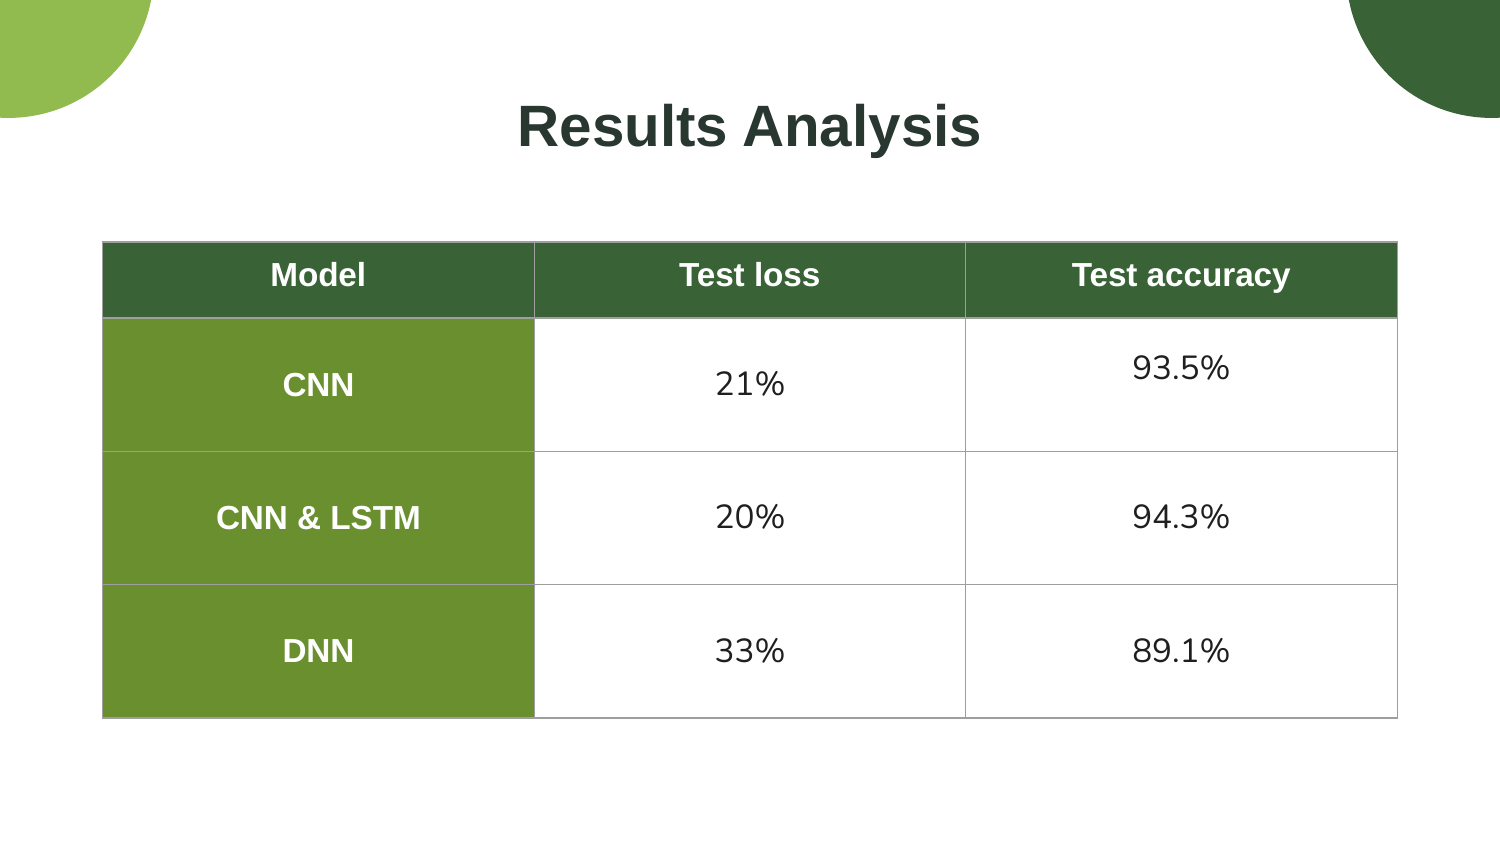

# Results Analysis
| Model | Test loss | Test accuracy |
| --- | --- | --- |
| CNN | 21% | 93.5% |
| CNN & LSTM | 20% | 94.3% |
| DNN | 33% | 89.1% |